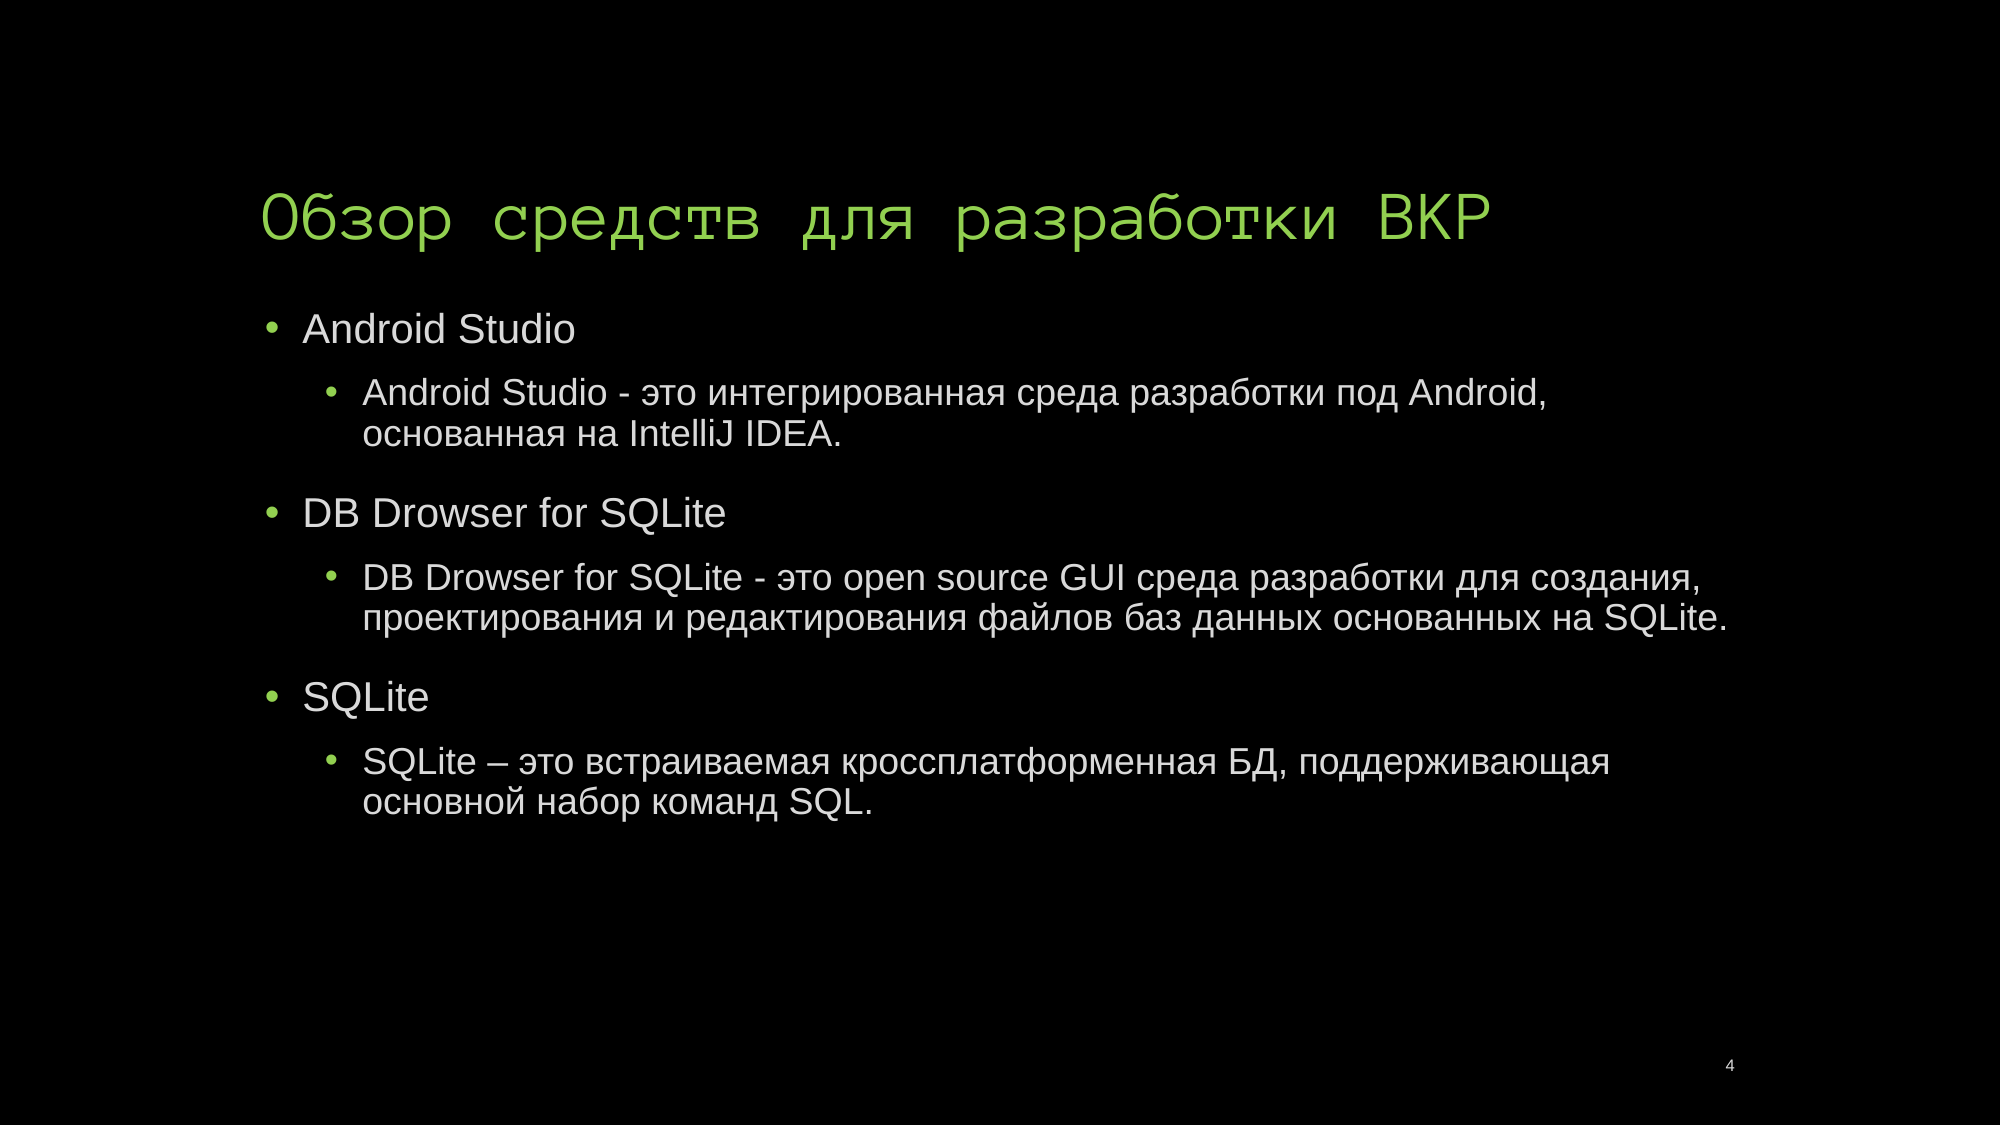

# Обзор средств для разработки ВКР
Android Studio
Android Studio - это интегрированная среда разработки под Android, основанная на IntelliJ IDEA.
DB Drowser for SQLite
DB Drowser for SQLite - это open source GUI среда разработки для создания, проектирования и редактирования файлов баз данных основанных на SQLite.
SQLite
SQLite – это встраиваемая кроссплатформенная БД, поддерживающая основной набор команд SQL.
4